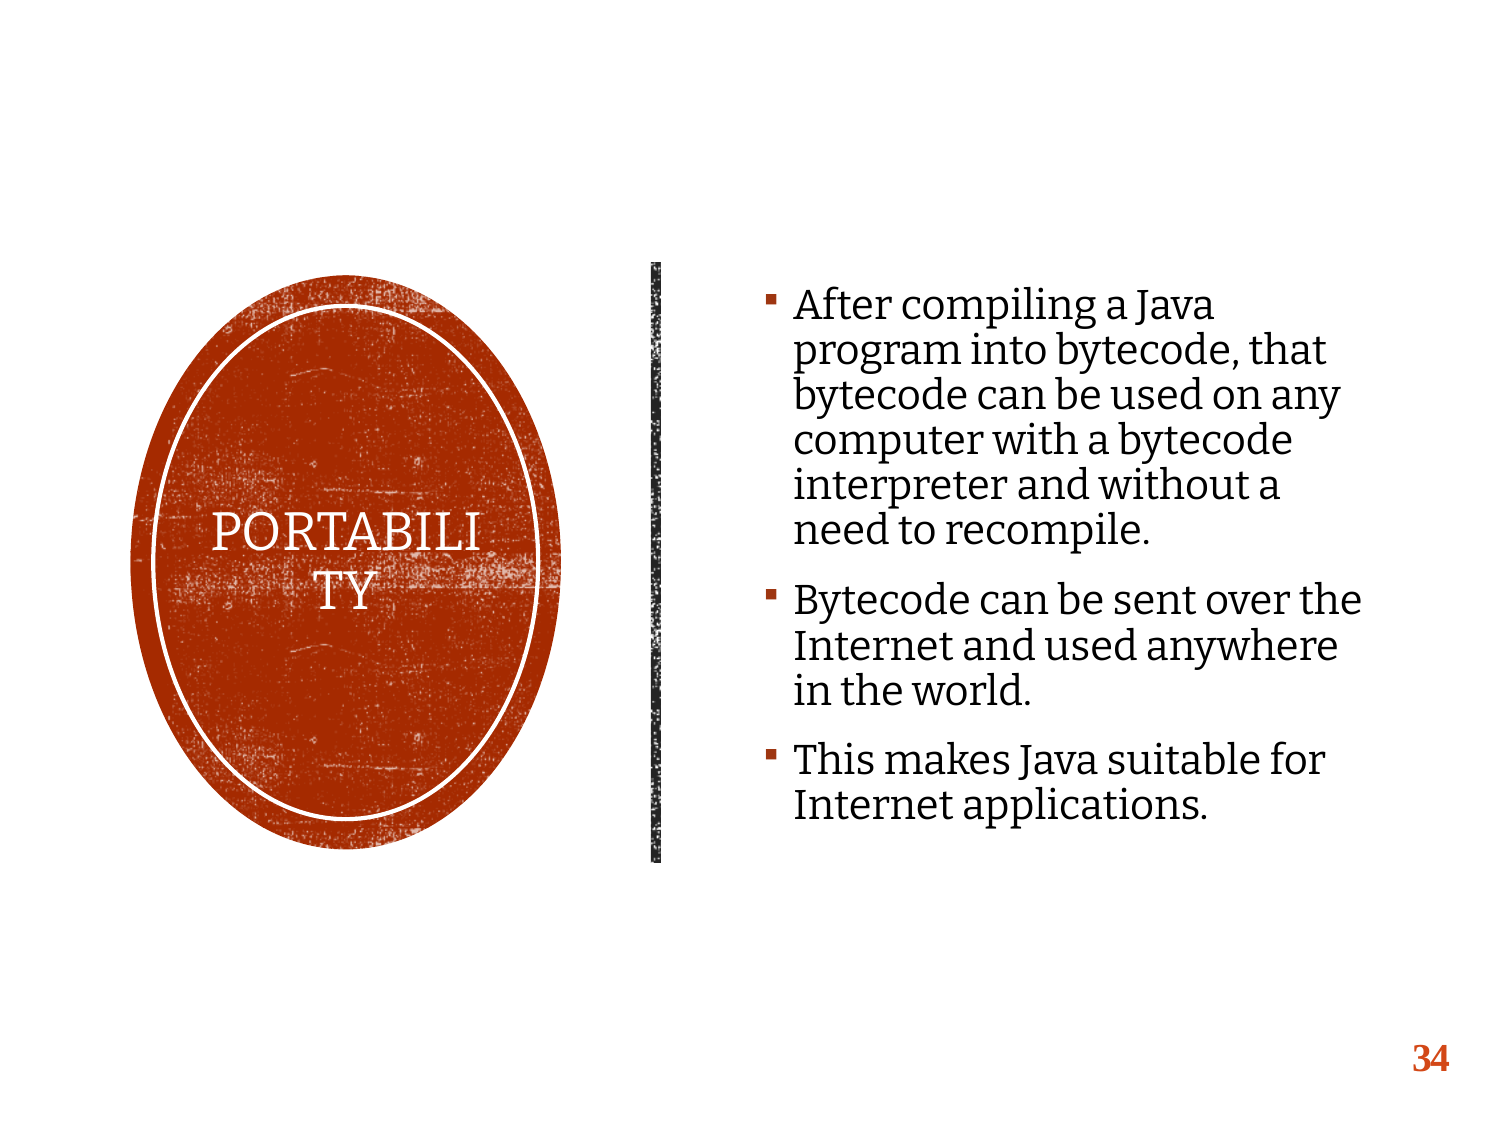

After compiling a Java program into bytecode, that bytecode can be used on any computer with a bytecode interpreter and without a need to recompile.
Bytecode can be sent over the Internet and used anywhere in the world.
This makes Java suitable for Internet applications.

# Portability

34